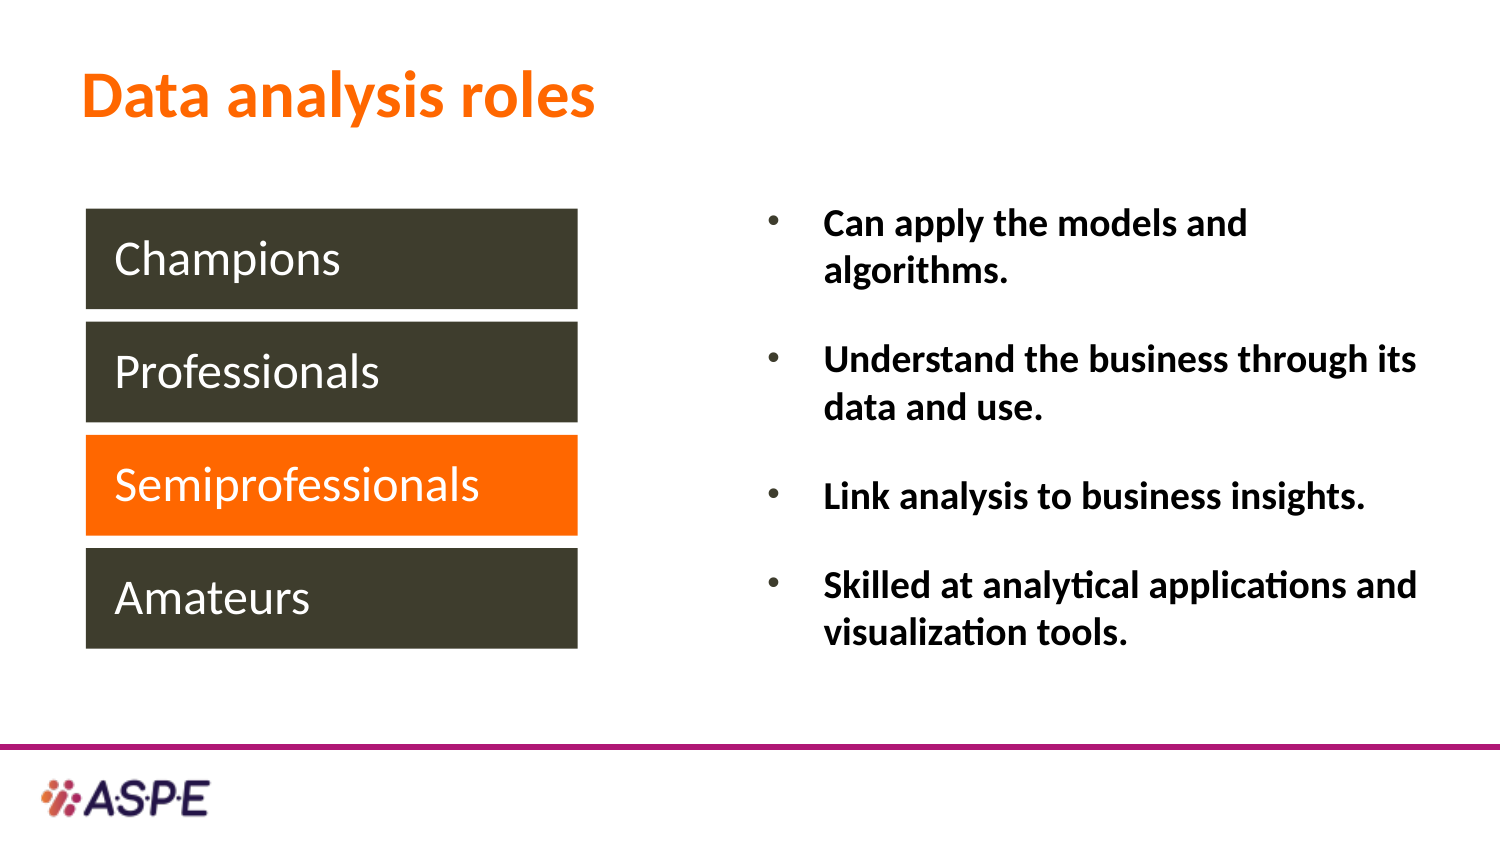

# Data analysis roles
Can apply the models and algorithms.
Understand the business through its data and use.
Link analysis to business insights.
Skilled at analytical applications and  visualization tools.

Champions
Professionals
Semiprofessionals
Amateurs